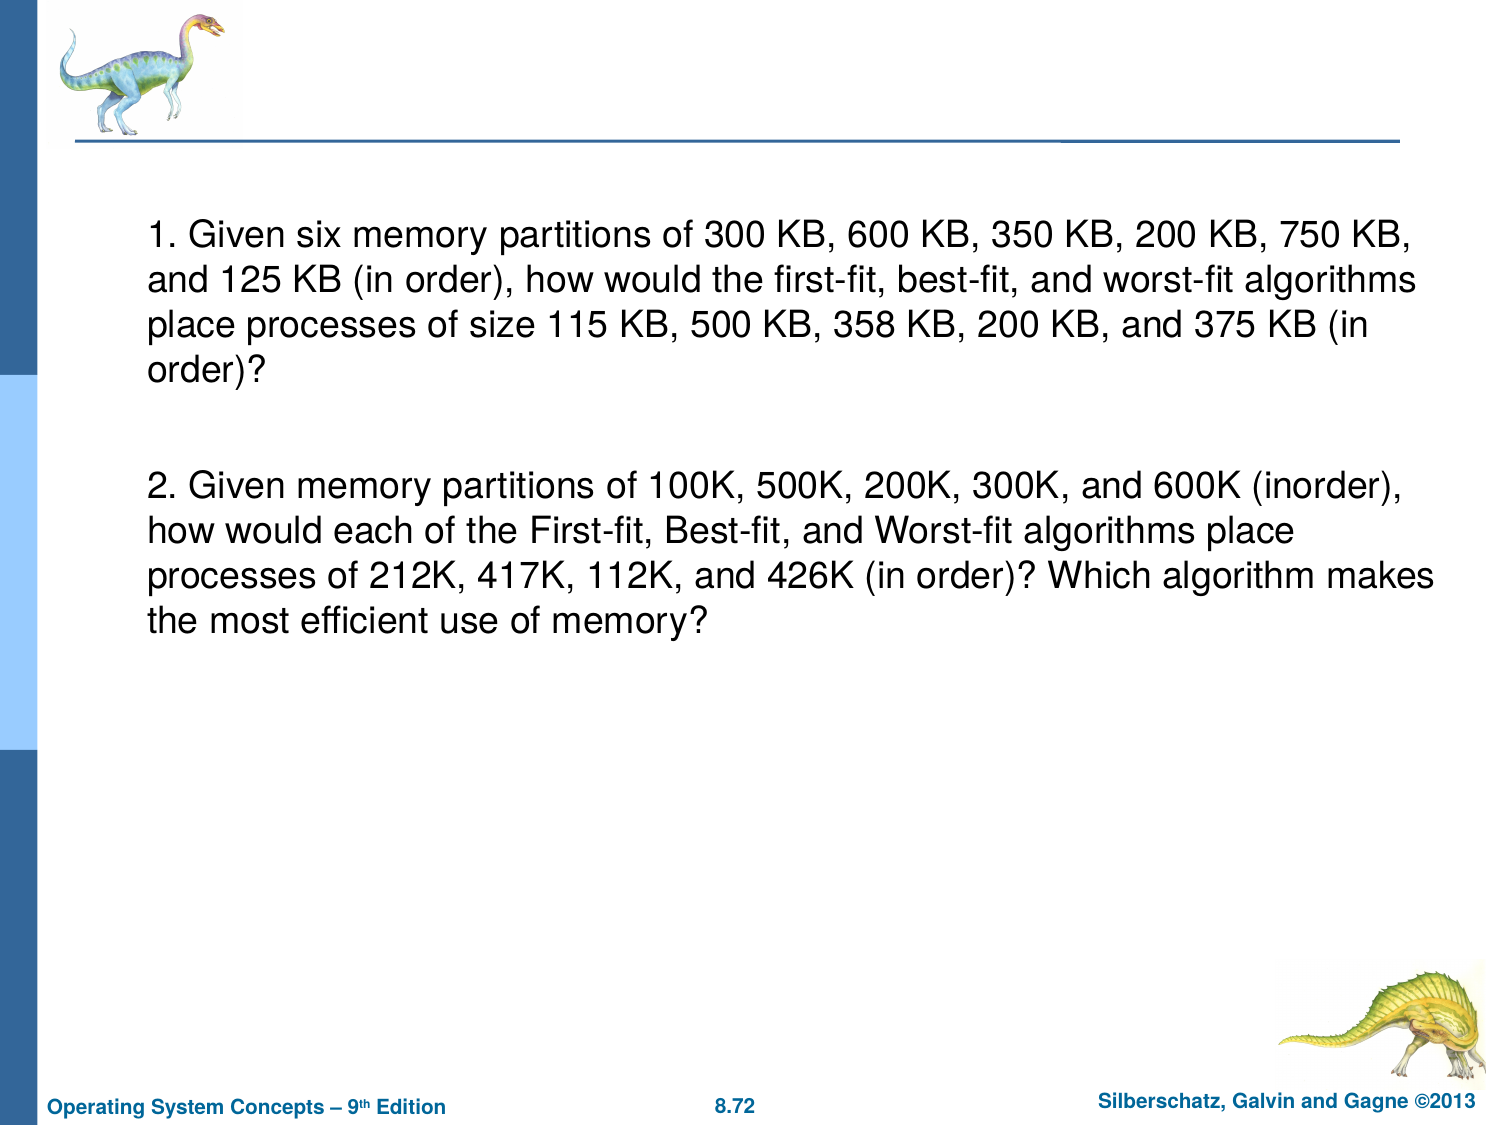

1. Given six memory partitions of 300 KB, 600 KB, 350 KB, 200 KB, 750 KB, and 125 KB (in order), how would the first-fit, best-fit, and worst-fit algorithms place processes of size 115 KB, 500 KB, 358 KB, 200 KB, and 375 KB (in order)?

2. Given memory partitions of 100K, 500K, 200K, 300K, and 600K (inorder), how would each of the First-fit, Best-fit, and Worst-fit algorithms place processes of 212K, 417K, 112K, and 426K (in order)? Which algorithm makes the most efficient use of memory?